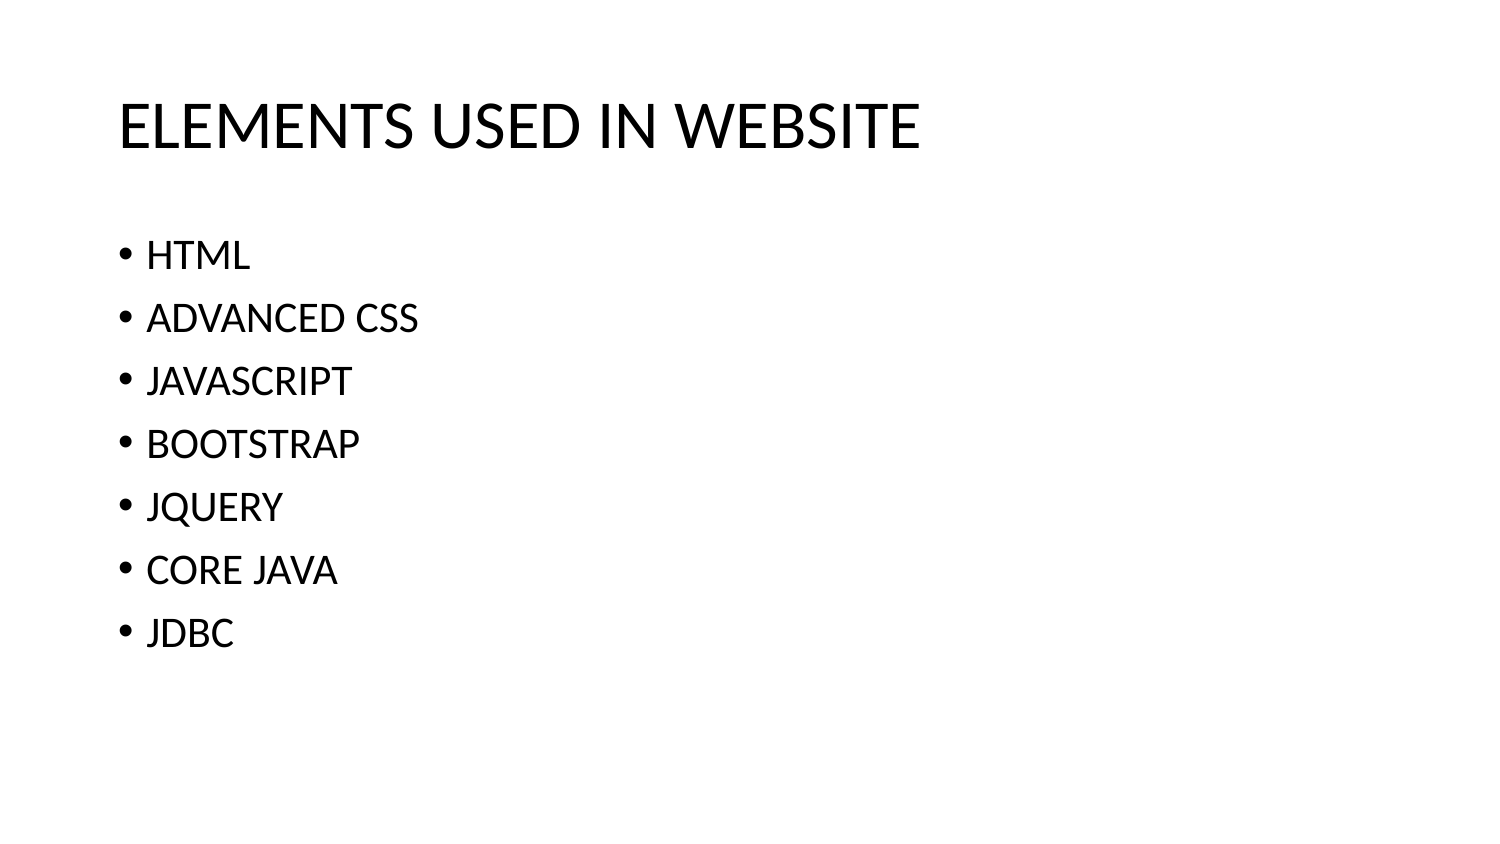

# ELEMENTS USED IN WEBSITE
HTML
ADVANCED CSS
JAVASCRIPT
BOOTSTRAP
JQUERY
CORE JAVA
JDBC